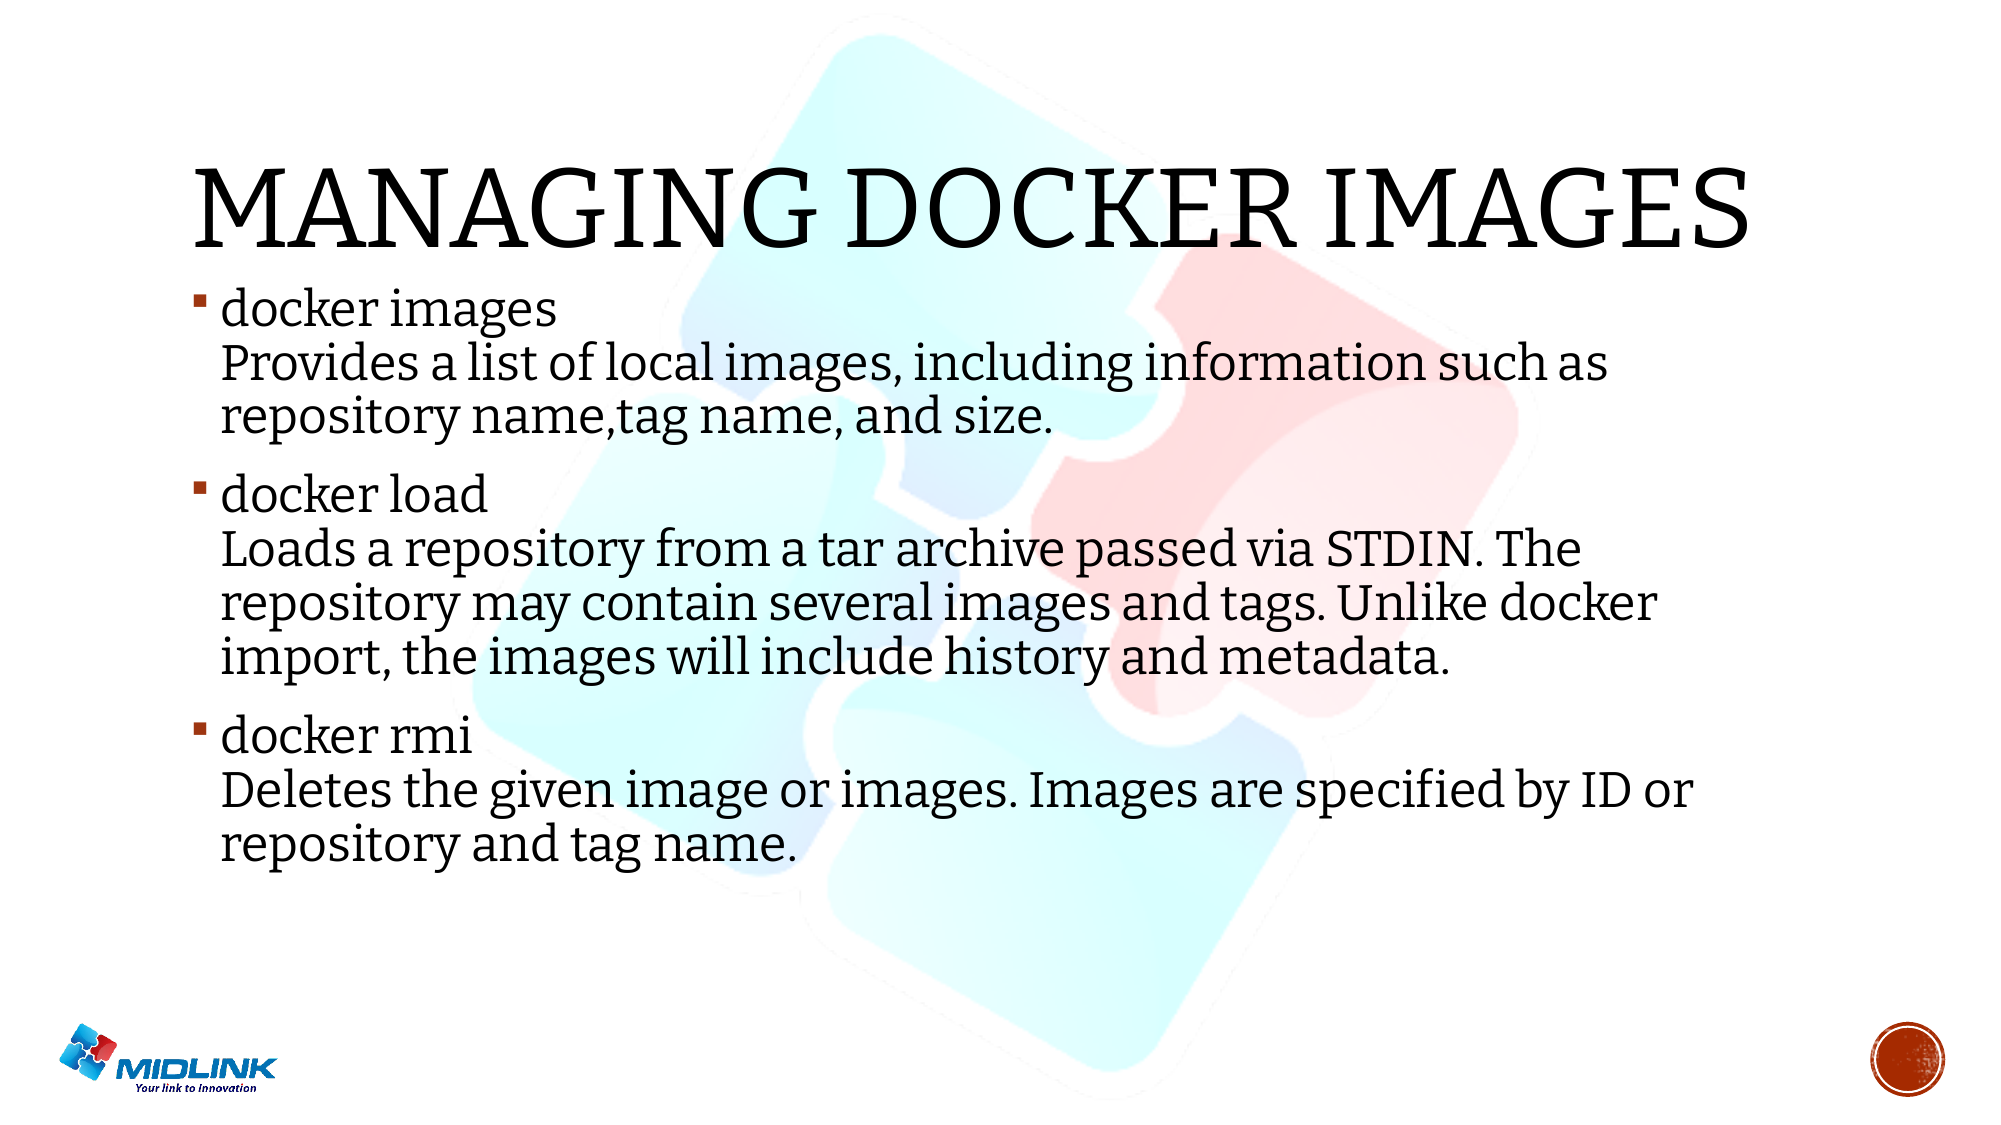

# Managing docker images
docker images
Provides a list of local images, including information such as repository name,tag name, and size.
docker load
Loads a repository from a tar archive passed via STDIN. The repository may contain several images and tags. Unlike docker import, the images will include history and metadata.
docker rmi
Deletes the given image or images. Images are specified by ID or repository and tag name.